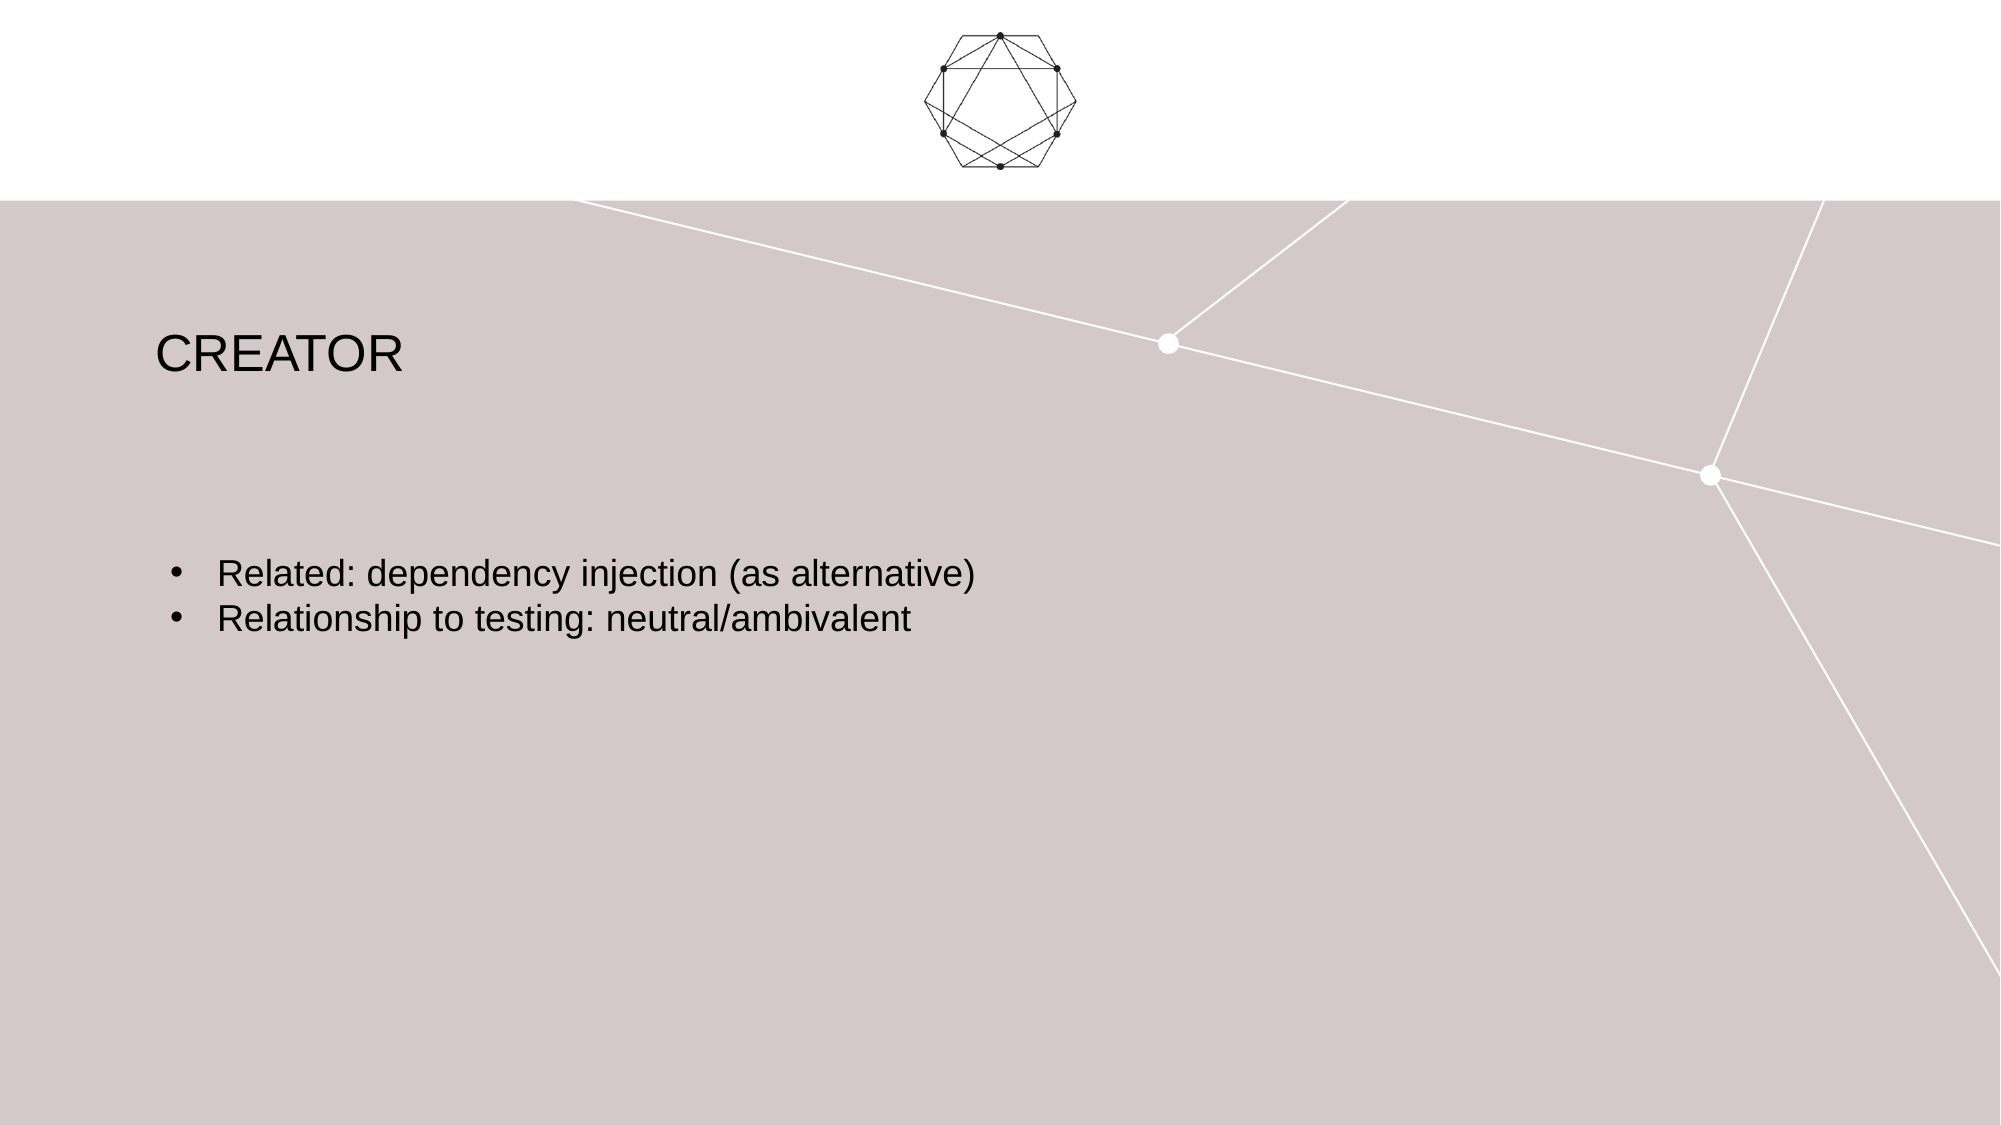

# Creator
Related: dependency injection (as alternative)
Relationship to testing: neutral/ambivalent